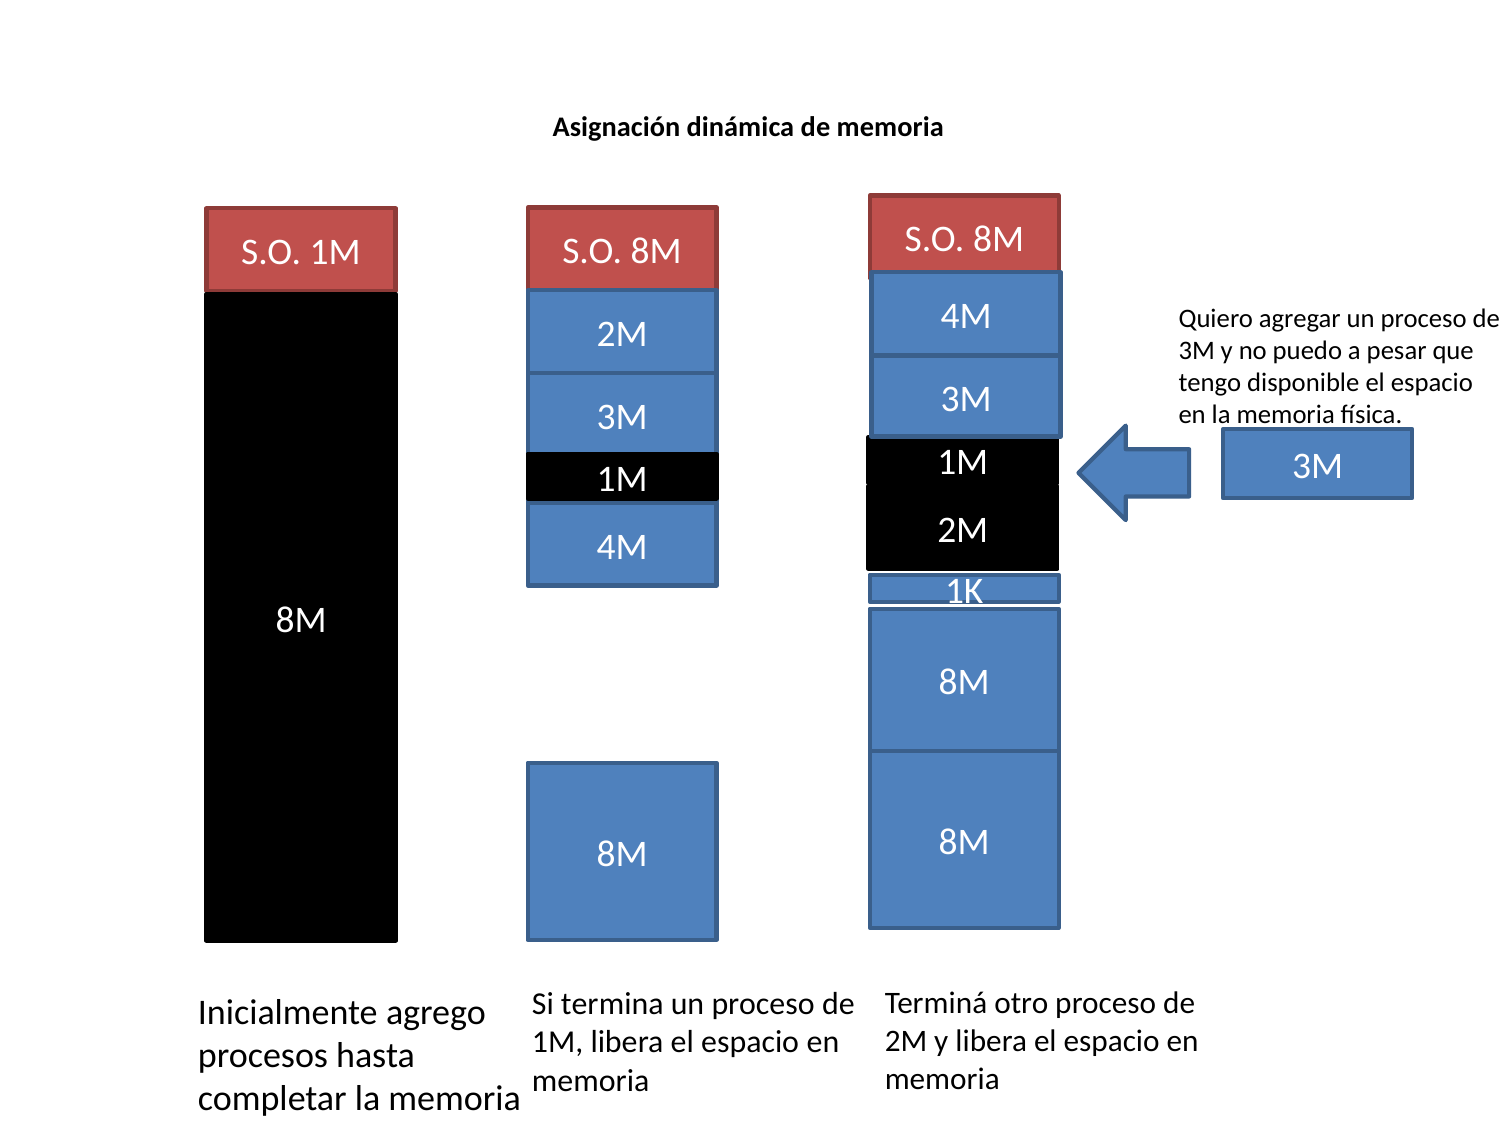

# Asignación dinámica de memoria
S.O. 8M
4M
1M
8M
8M
S.O. 8M
2M
3M
1M
LIBRE
4M
8M
S.O. 1M
8M
Quiero agregar un proceso de 3M y no puedo a pesar que tengo disponible el espacio en la memoria física.
3M

3M
2M
1K
Si termina un proceso de 1M, libera el espacio en memoria
Terminá otro proceso de 2M y libera el espacio en memoria
Inicialmente agrego procesos hasta completar la memoria